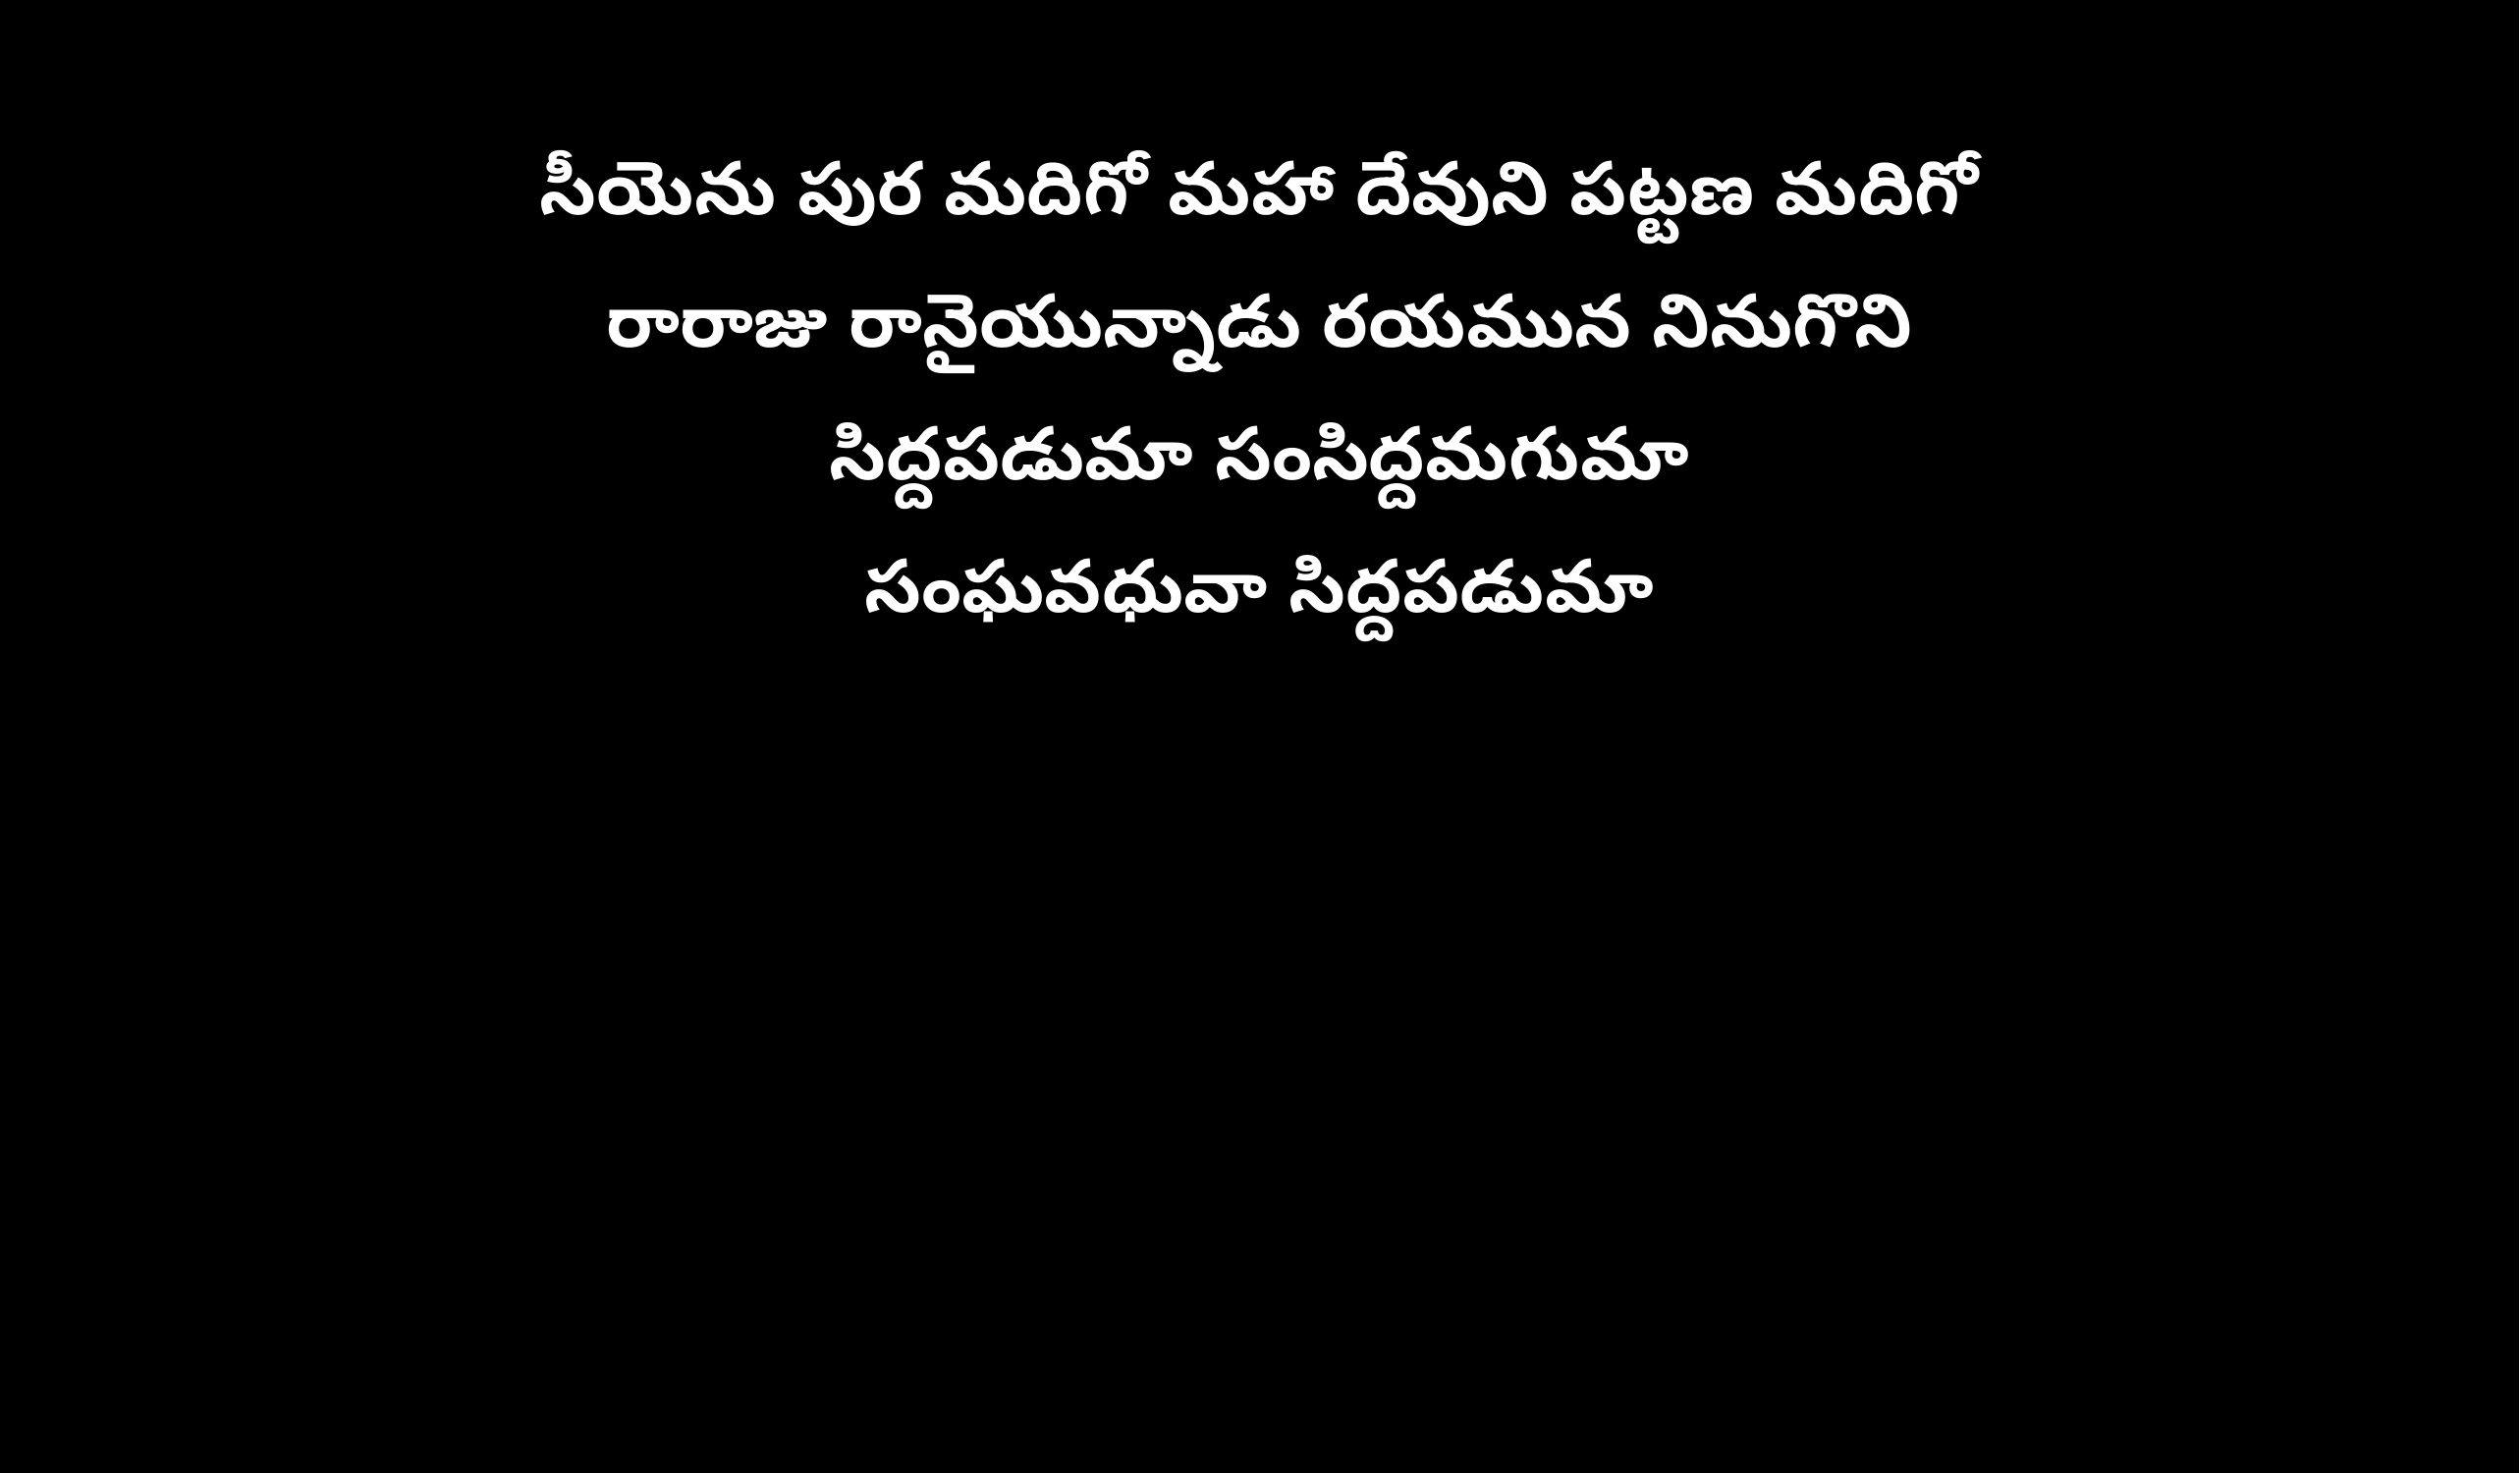

సీయెను పుర మదిగో మహా దేవుని పట్టణ మదిగో
రారాజు రానైయున్నాడు రయమున నినుగొని
సిద్దపడుమా సంసిద్దమగుమా
సంఘవధువా సిద్దపడుమా